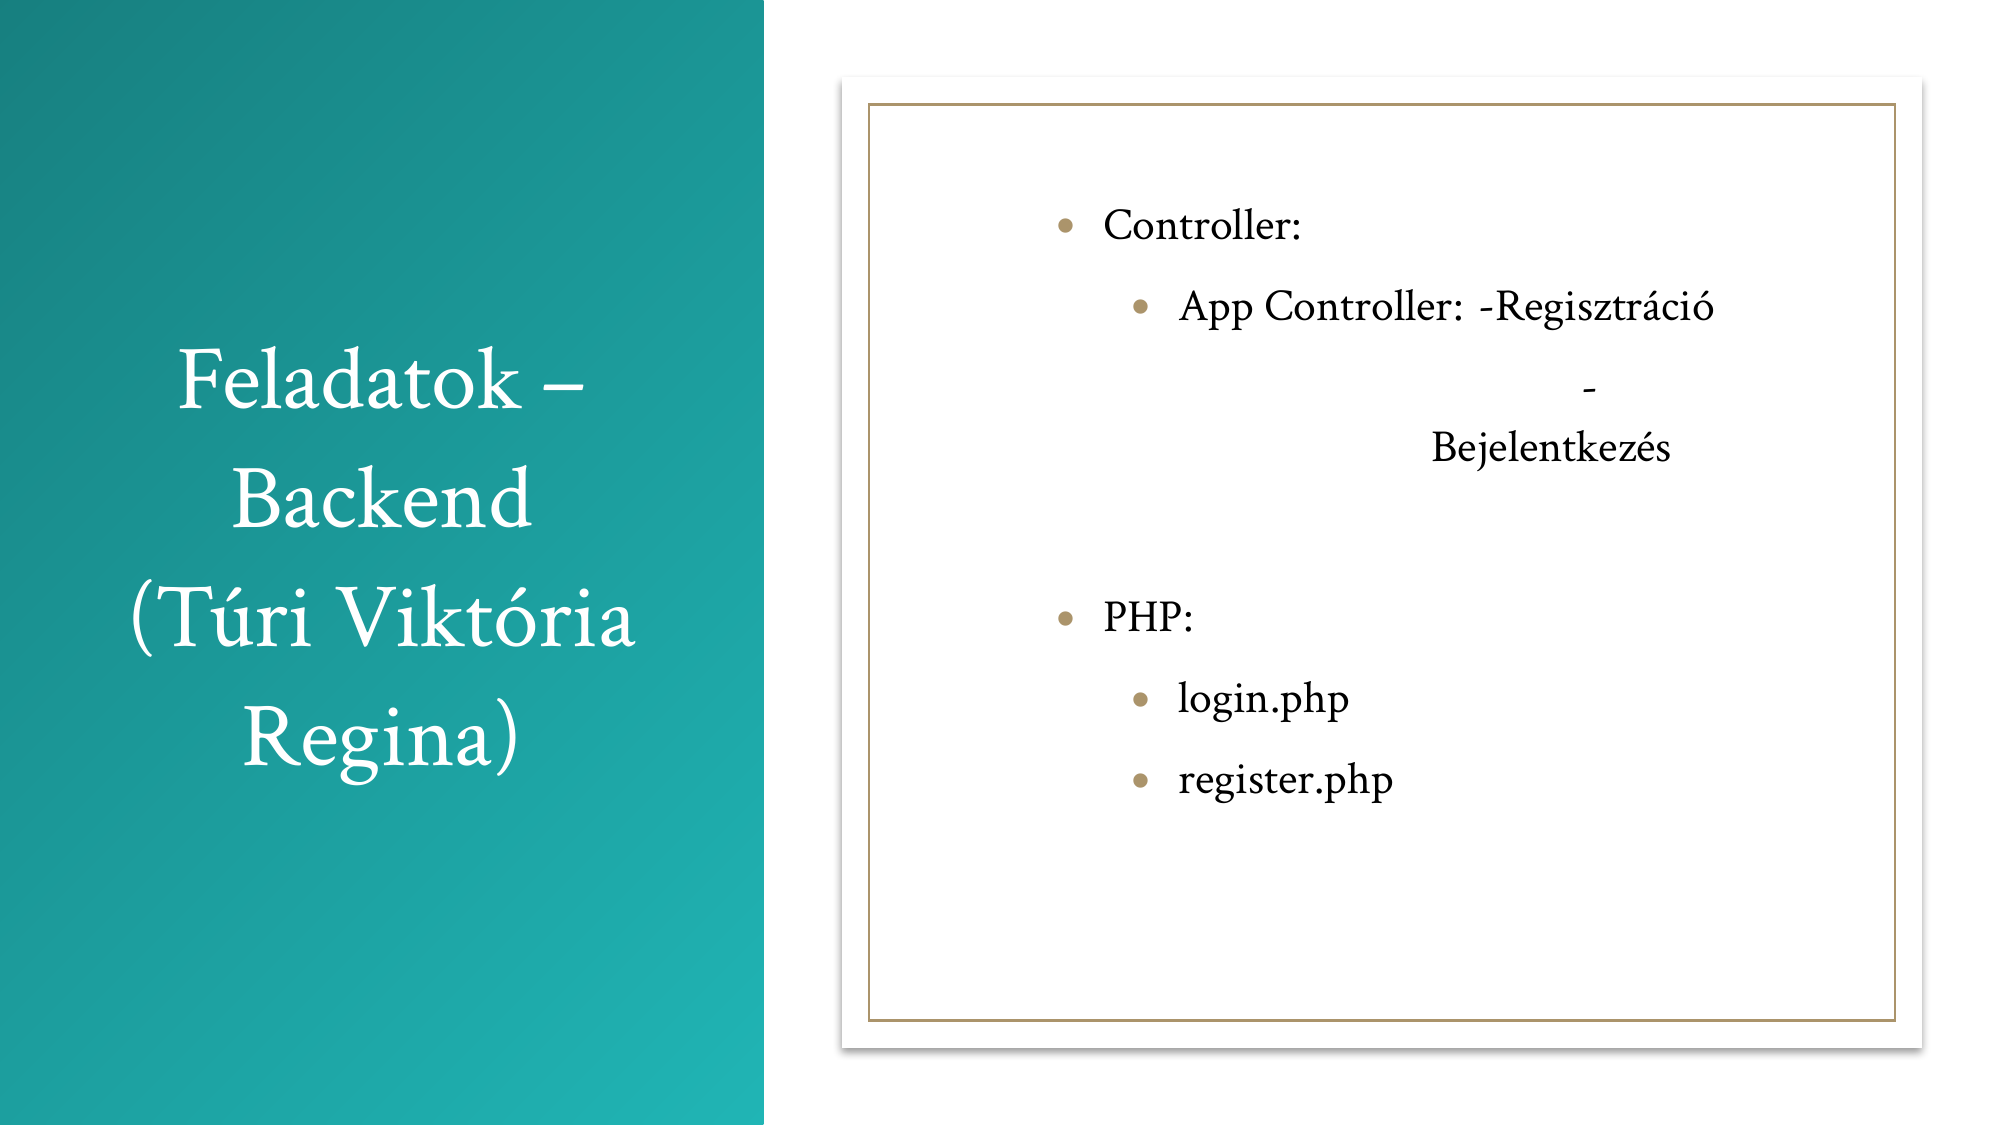

Feladatok – Backend
(Túri Viktória Regina)
# Témaválasztás

Controller:
App Controller:	-Regisztráció
	-Bejelentkezés

PHP:
login.php
register.php